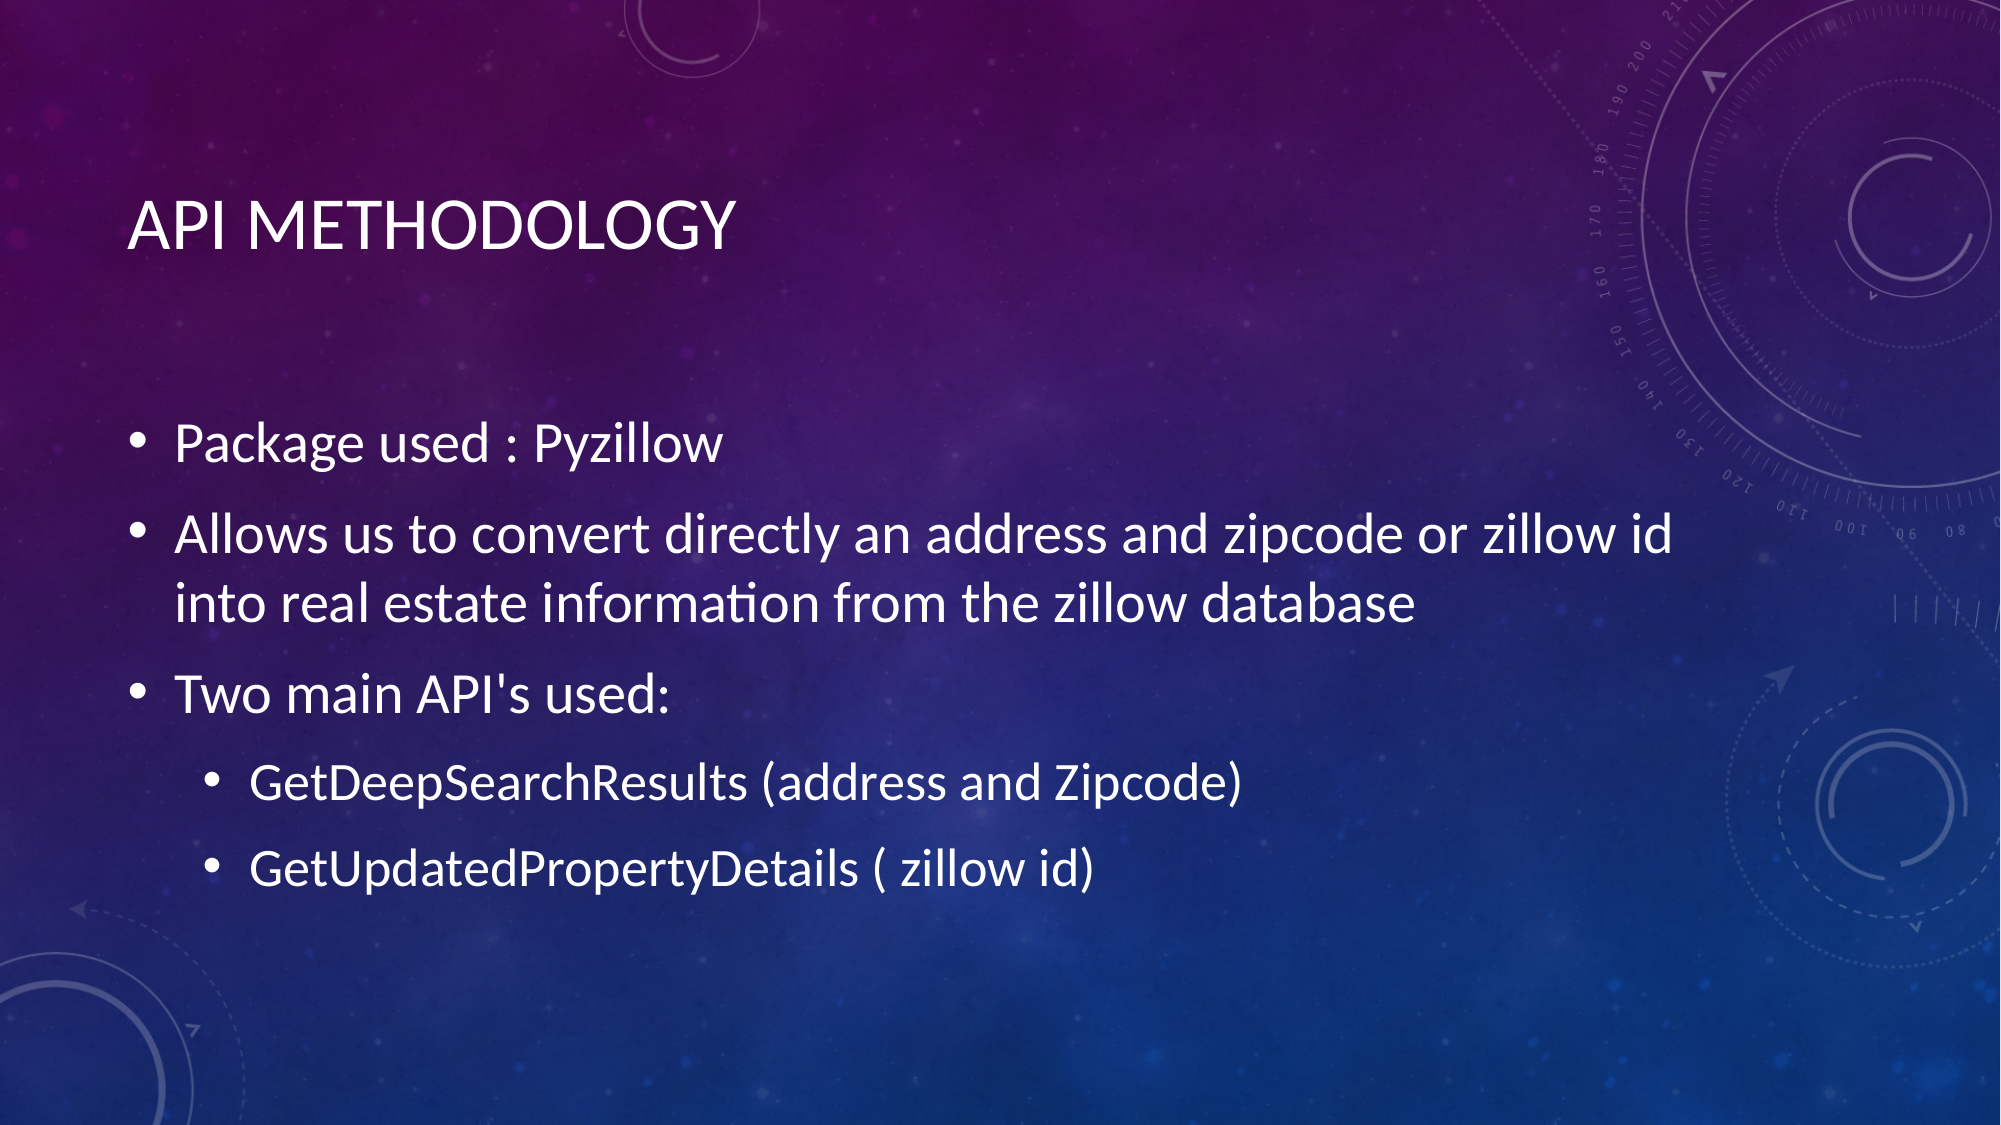

# API Methodology
Package used : Pyzillow
Allows us to convert directly an address and zipcode or zillow id into real estate information from the zillow database
Two main API's used:
GetDeepSearchResults (address and Zipcode)
GetUpdatedPropertyDetails ( zillow id)